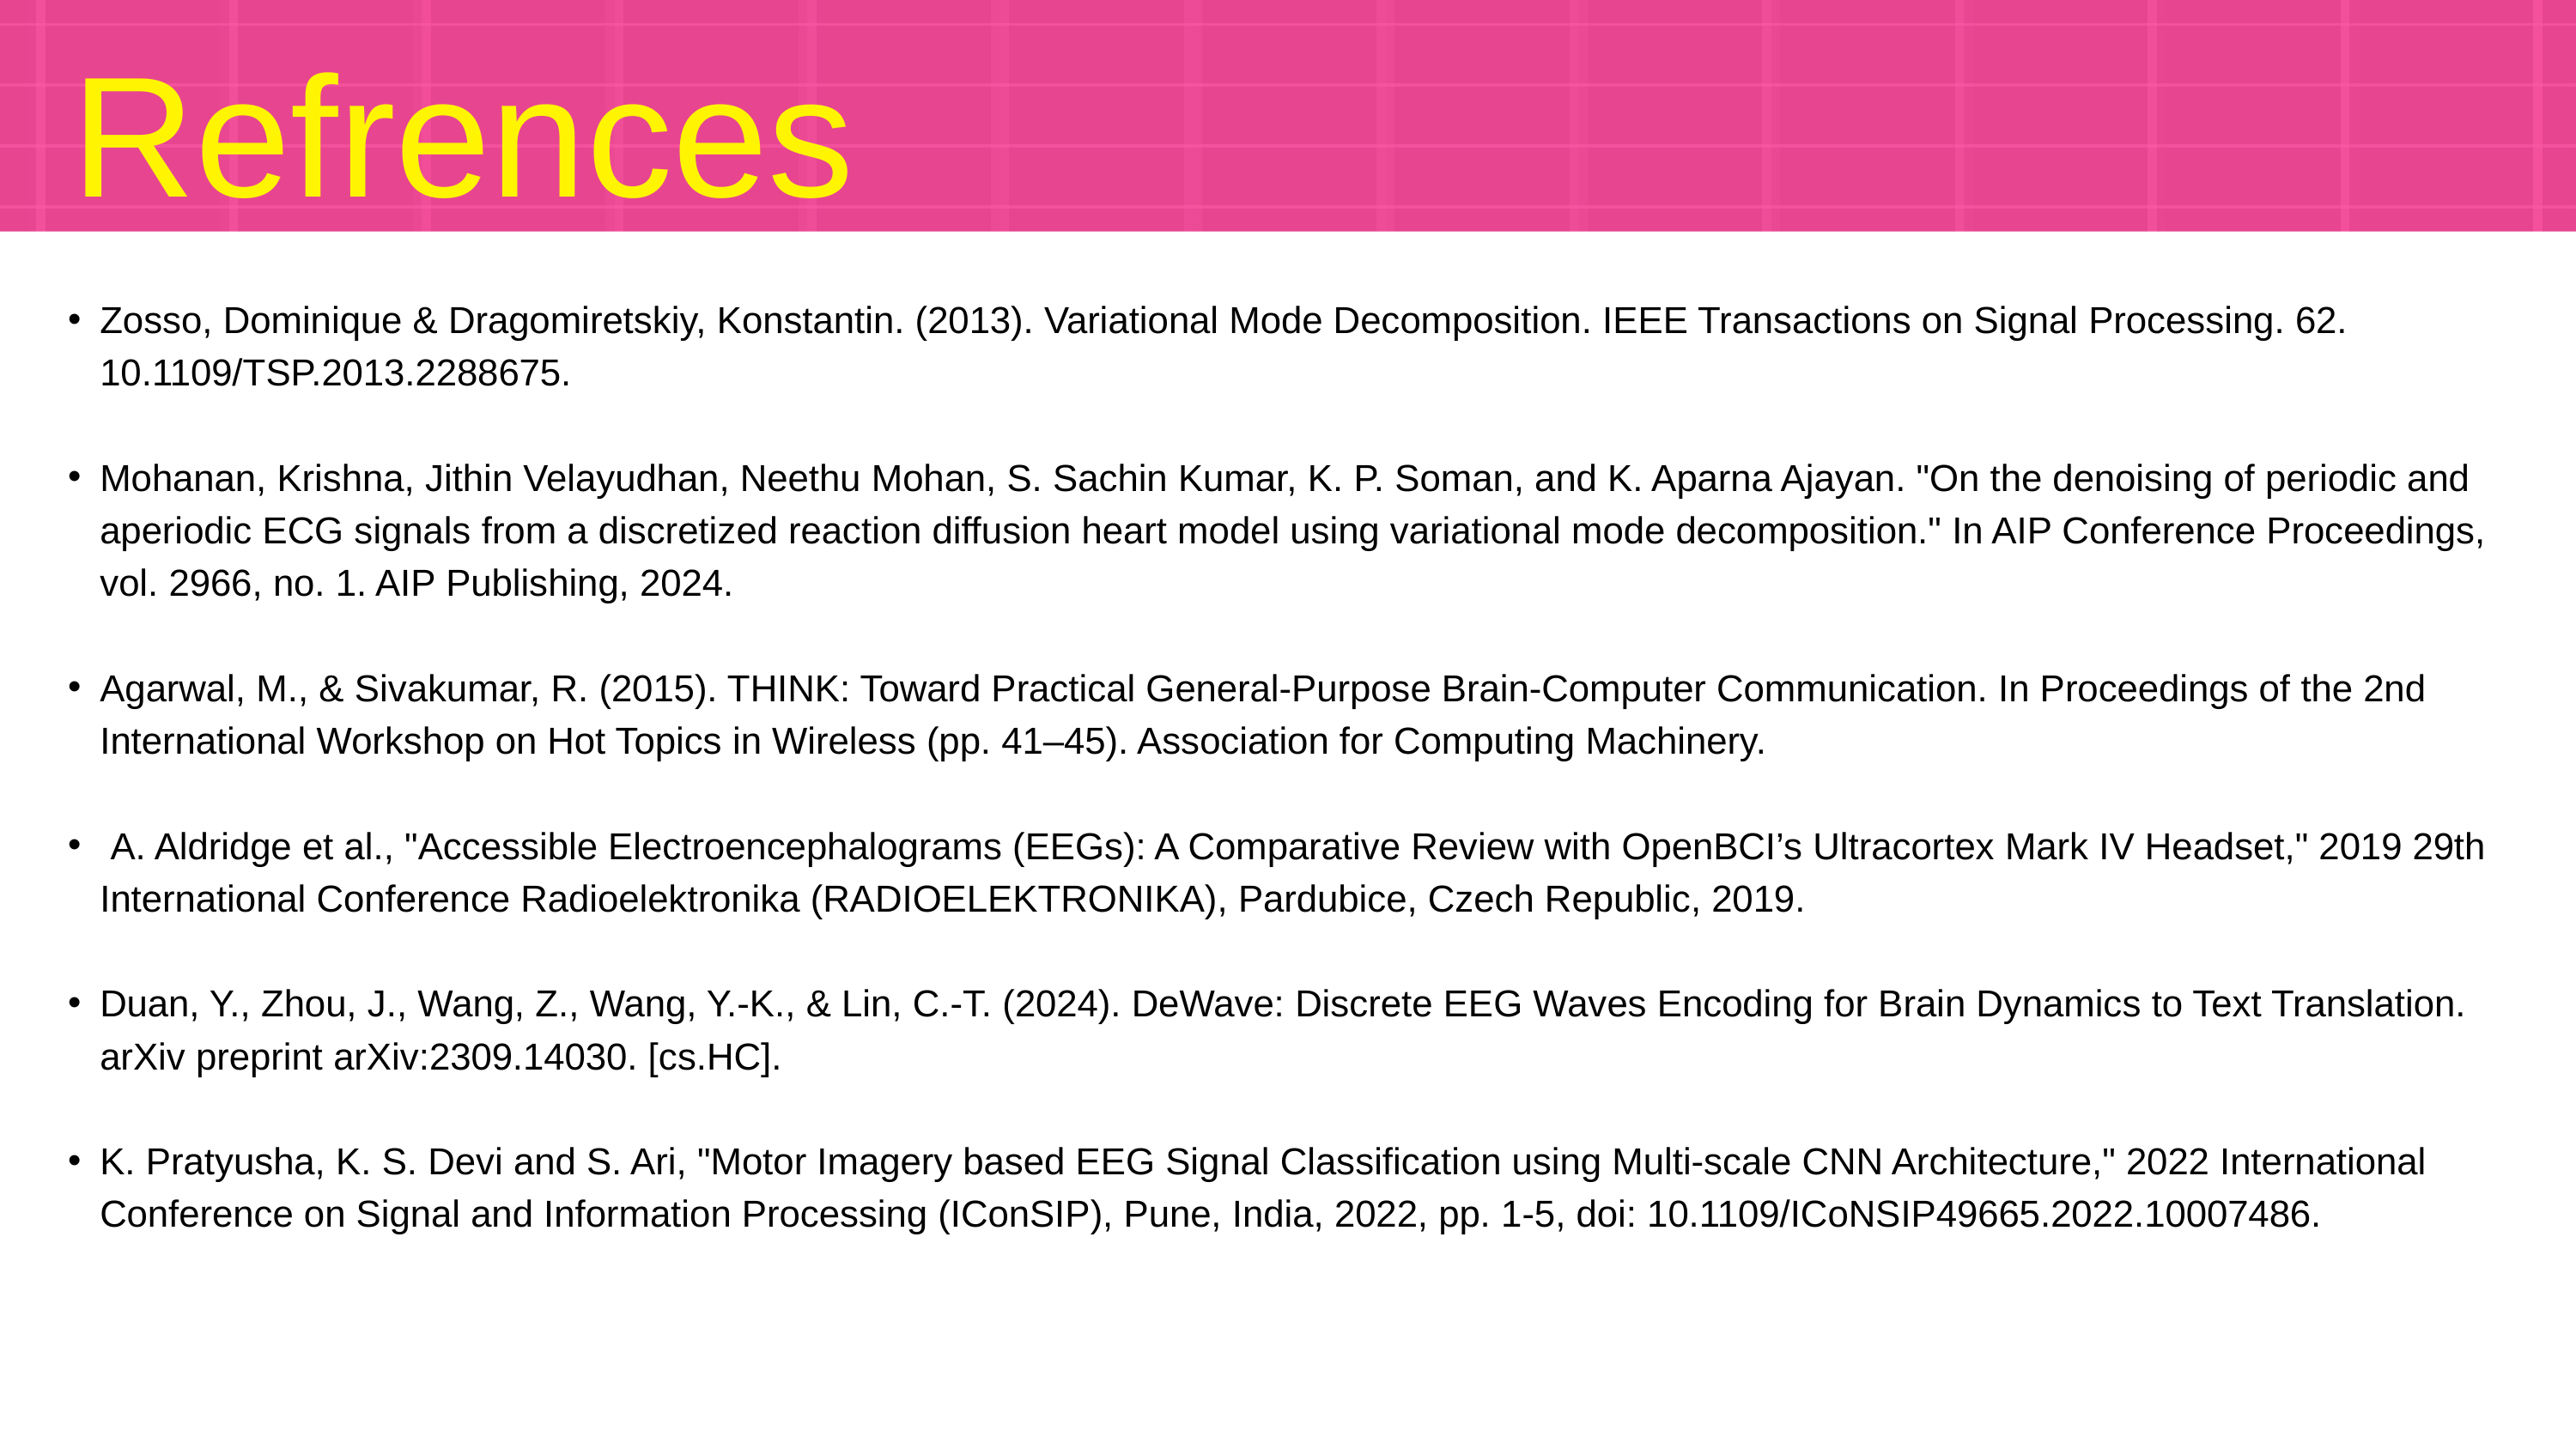

Refrences

Zosso, Dominique & Dragomiretskiy, Konstantin. (2013). Variational Mode Decomposition. IEEE Transactions on Signal Processing. 62. 10.1109/TSP.2013.2288675.

Mohanan, Krishna, Jithin Velayudhan, Neethu Mohan, S. Sachin Kumar, K. P. Soman, and K. Aparna Ajayan. "On the denoising of periodic and aperiodic ECG signals from a discretized reaction diffusion heart model using variational mode decomposition." In AIP Conference Proceedings, vol. 2966, no. 1. AIP Publishing, 2024.

Agarwal, M., & Sivakumar, R. (2015). THINK: Toward Practical General-Purpose Brain-Computer Communication. In Proceedings of the 2nd International Workshop on Hot Topics in Wireless (pp. 41–45). Association for Computing Machinery.

 A. Aldridge et al., "Accessible Electroencephalograms (EEGs): A Comparative Review with OpenBCI’s Ultracortex Mark IV Headset," 2019 29th International Conference Radioelektronika (RADIOELEKTRONIKA), Pardubice, Czech Republic, 2019.

Duan, Y., Zhou, J., Wang, Z., Wang, Y.-K., & Lin, C.-T. (2024). DeWave: Discrete EEG Waves Encoding for Brain Dynamics to Text Translation. arXiv preprint arXiv:2309.14030. [cs.HC].

K. Pratyusha, K. S. Devi and S. Ari, "Motor Imagery based EEG Signal Classification using Multi-scale CNN Architecture," 2022 International Conference on Signal and Information Processing (IConSIP), Pune, India, 2022, pp. 1-5, doi: 10.1109/ICoNSIP49665.2022.10007486.